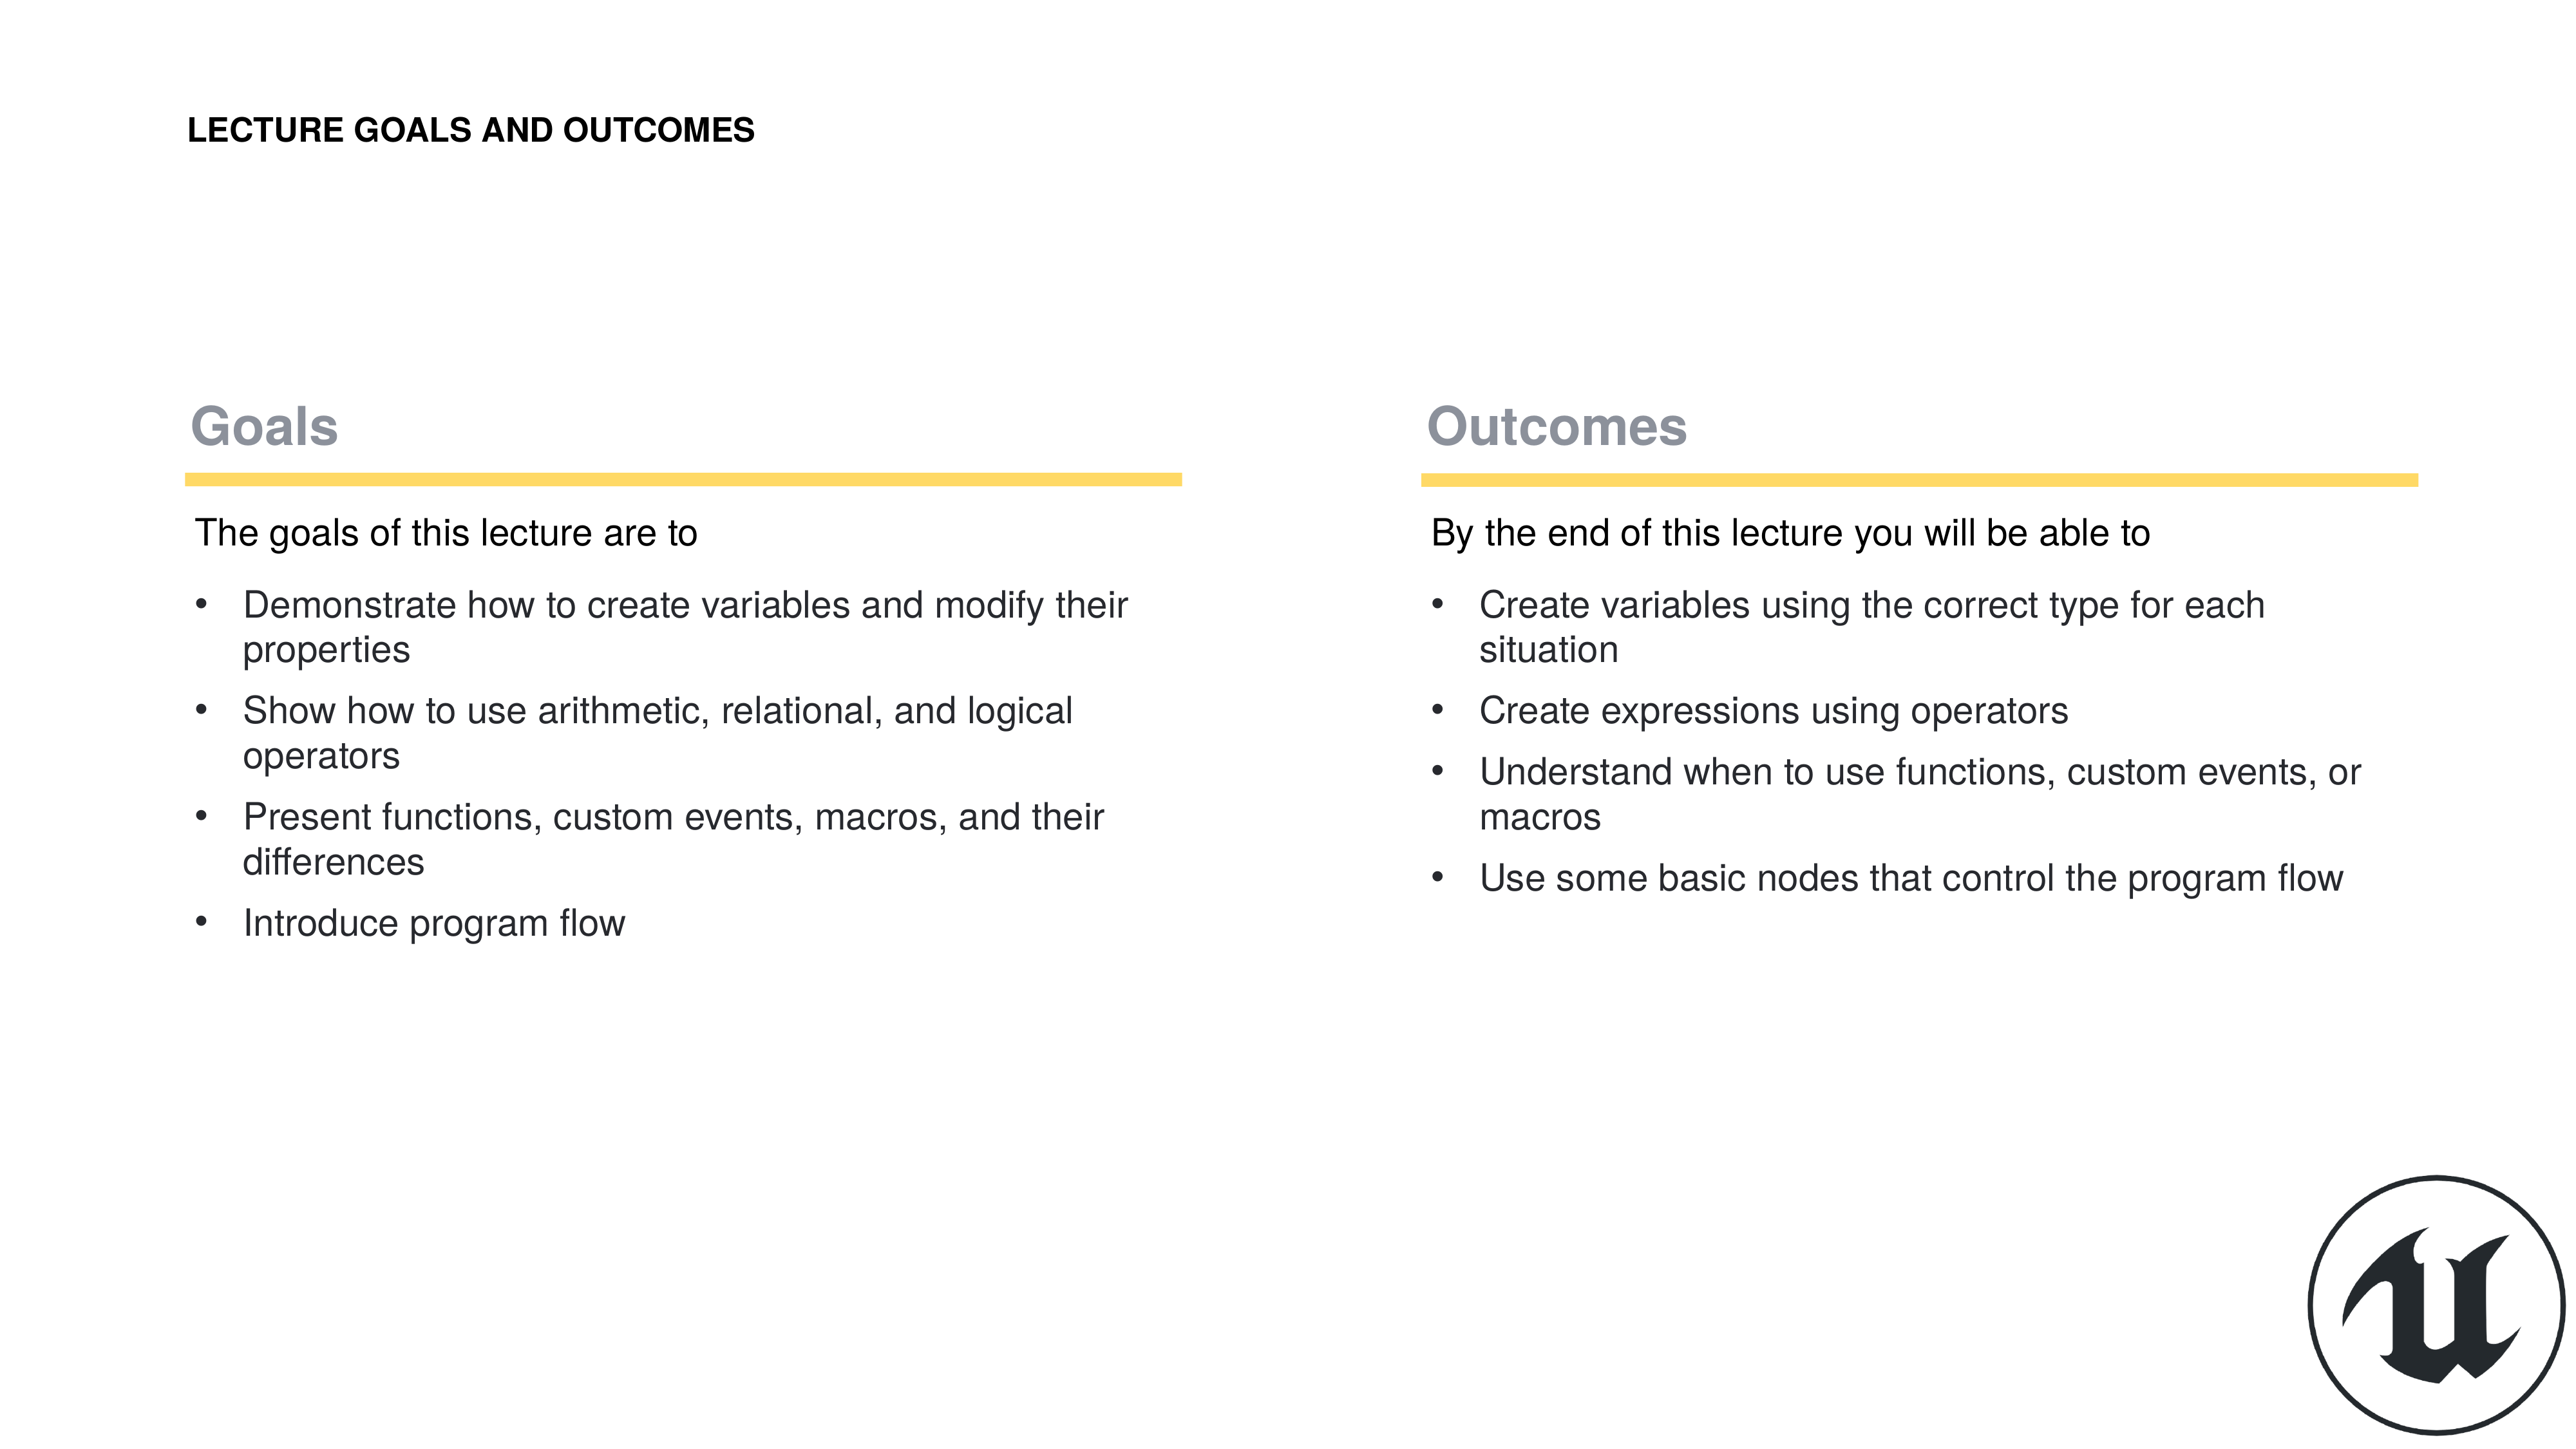

# LECTURE GOALS AND OUTCOMES
The goals of this lecture are to
Demonstrate how to create variables and modify their properties
Show how to use arithmetic, relational, and logical operators
Present functions, custom events, macros, and their differences
Introduce program flow
By the end of this lecture you will be able to
Create variables using the correct type for each situation
Create expressions using operators
Understand when to use functions, custom events, or macros
Use some basic nodes that control the program flow